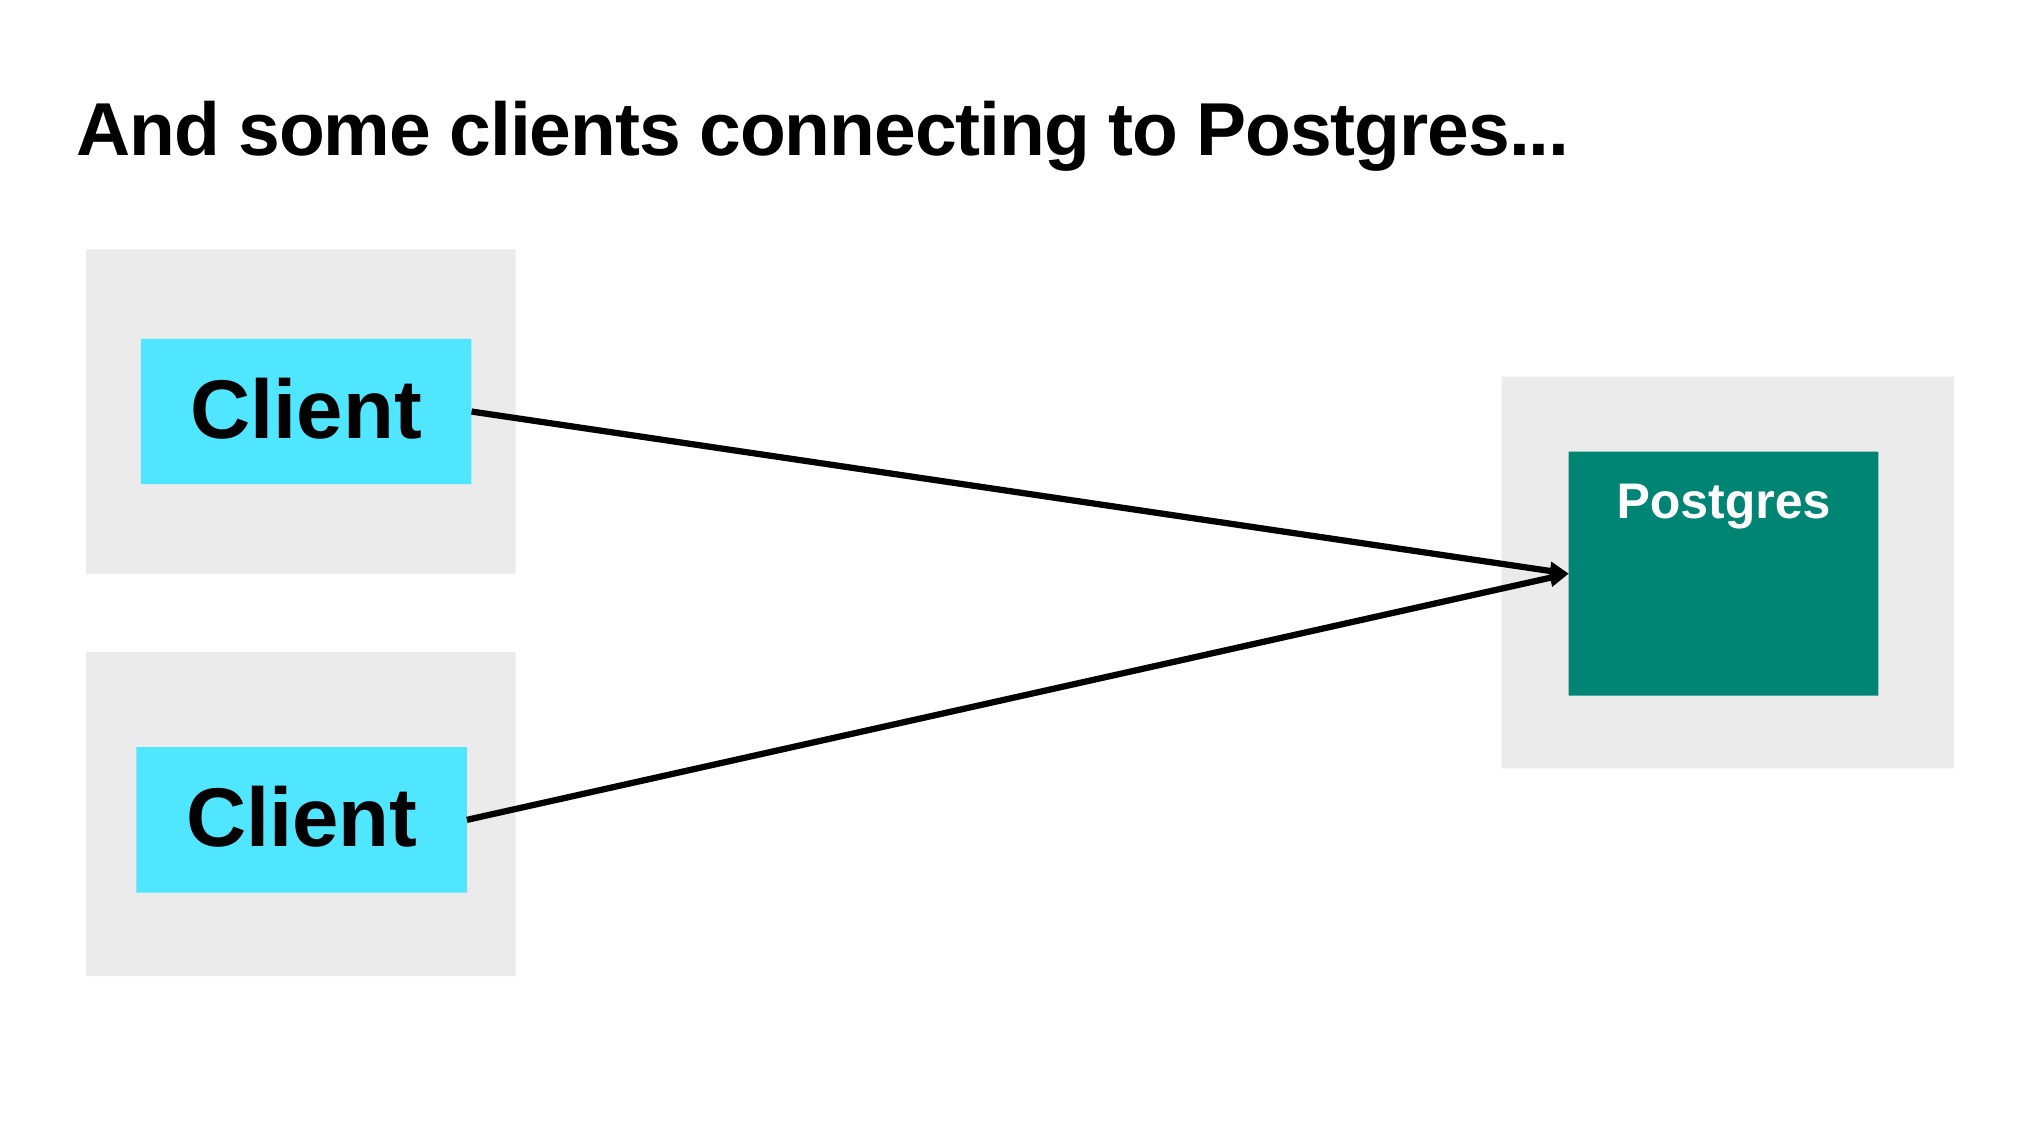

# And some clients connecting to Postgres...

Client

Postgres

Client